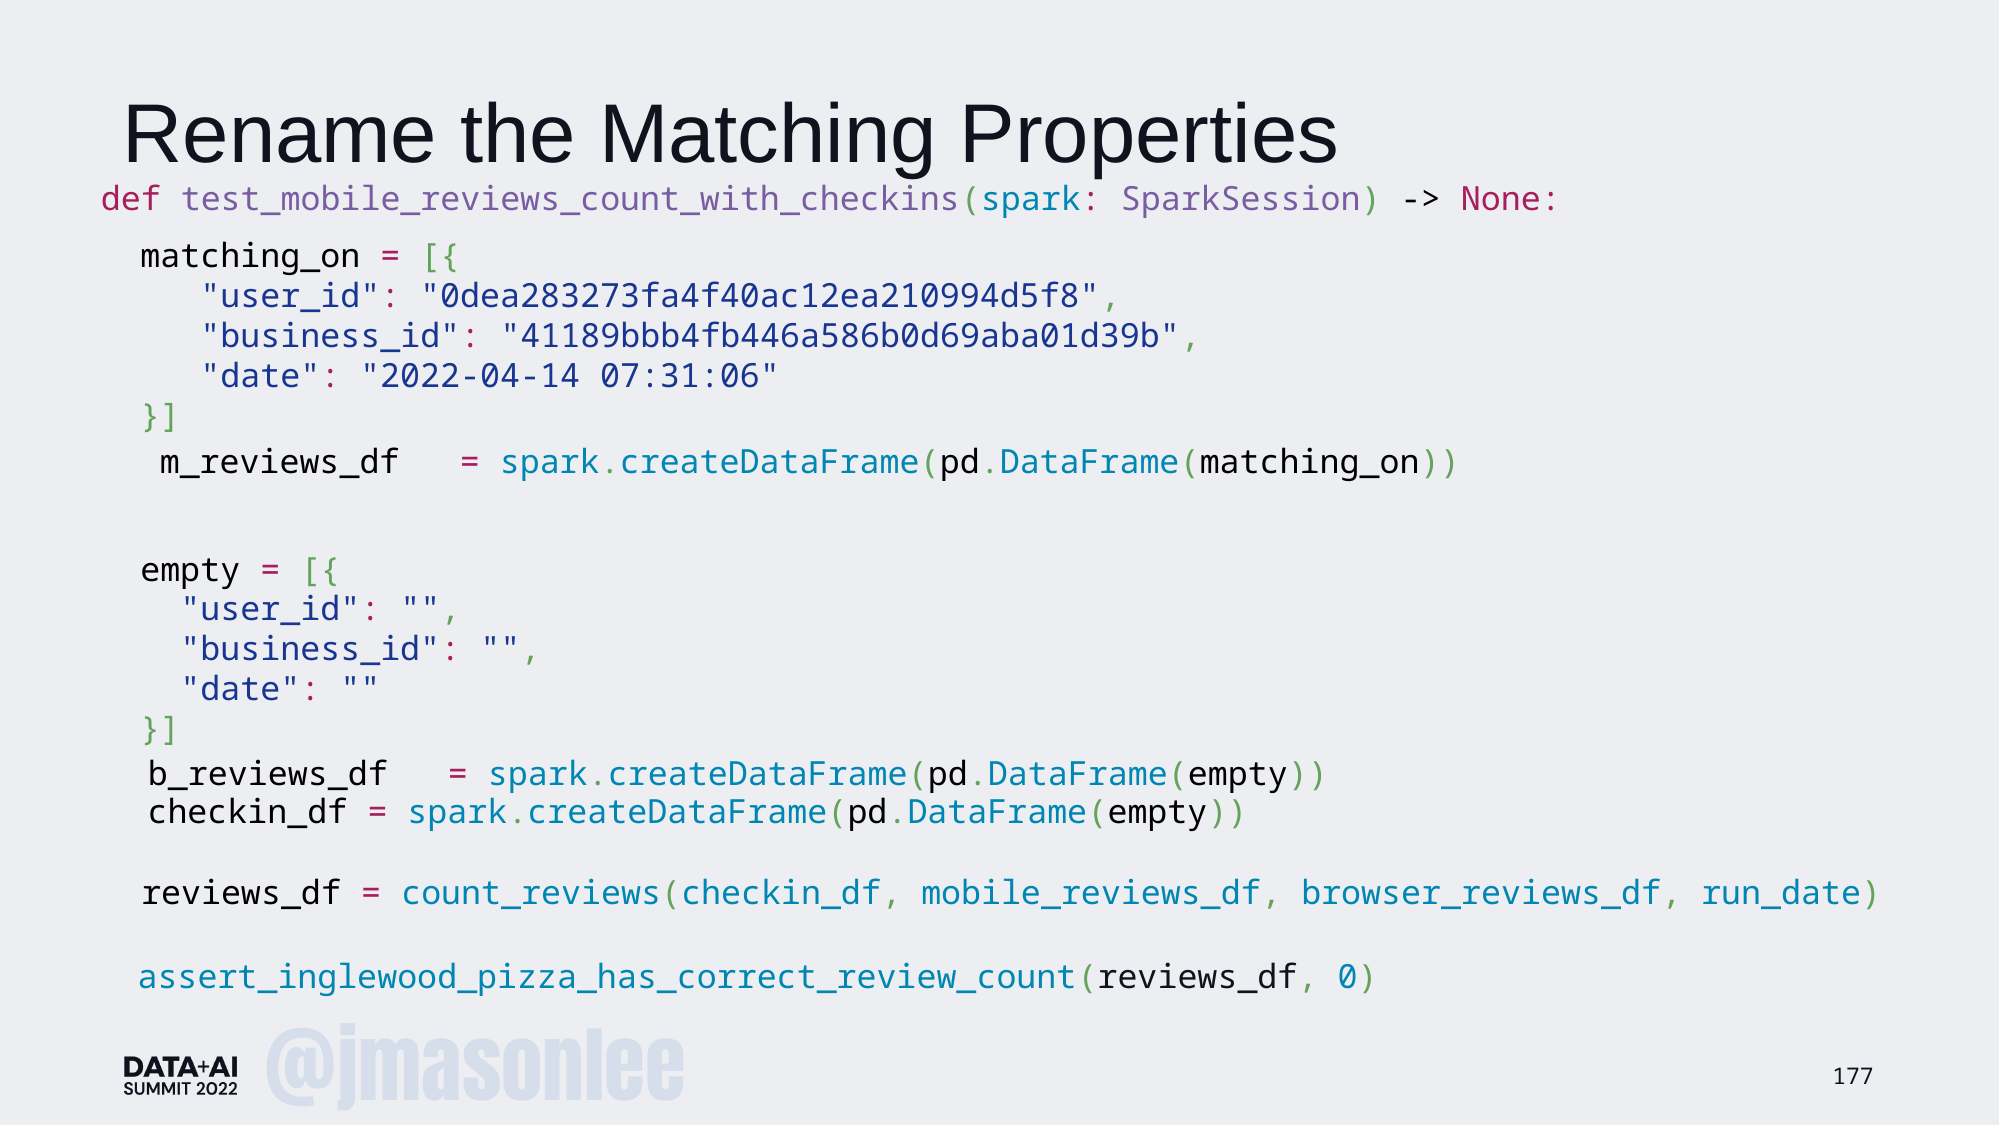

# Rename the Matching Properties
def test_mobile_reviews_count_with_checkins(spark: SparkSession) -> None:
matching_on = [{
   "user_id": "0dea283273fa4f40ac12ea210994d5f8",
   "business_id": "41189bbb4fb446a586b0d69aba01d39b",
   "date": "2022-04-14 07:31:06"
}]
m_reviews_df   = spark.createDataFrame(pd.DataFrame(matching_on))
empty = [{
  "user_id": "",
  "business_id": "",
  "date": ""
}]
b_reviews_df   = spark.createDataFrame(pd.DataFrame(empty))
checkin_df = spark.createDataFrame(pd.DataFrame(empty))

reviews_df = count_reviews(checkin_df, mobile_reviews_df, browser_reviews_df, run_date)
assert_inglewood_pizza_has_correct_review_count(reviews_df, 0)
@jmasonlee
177